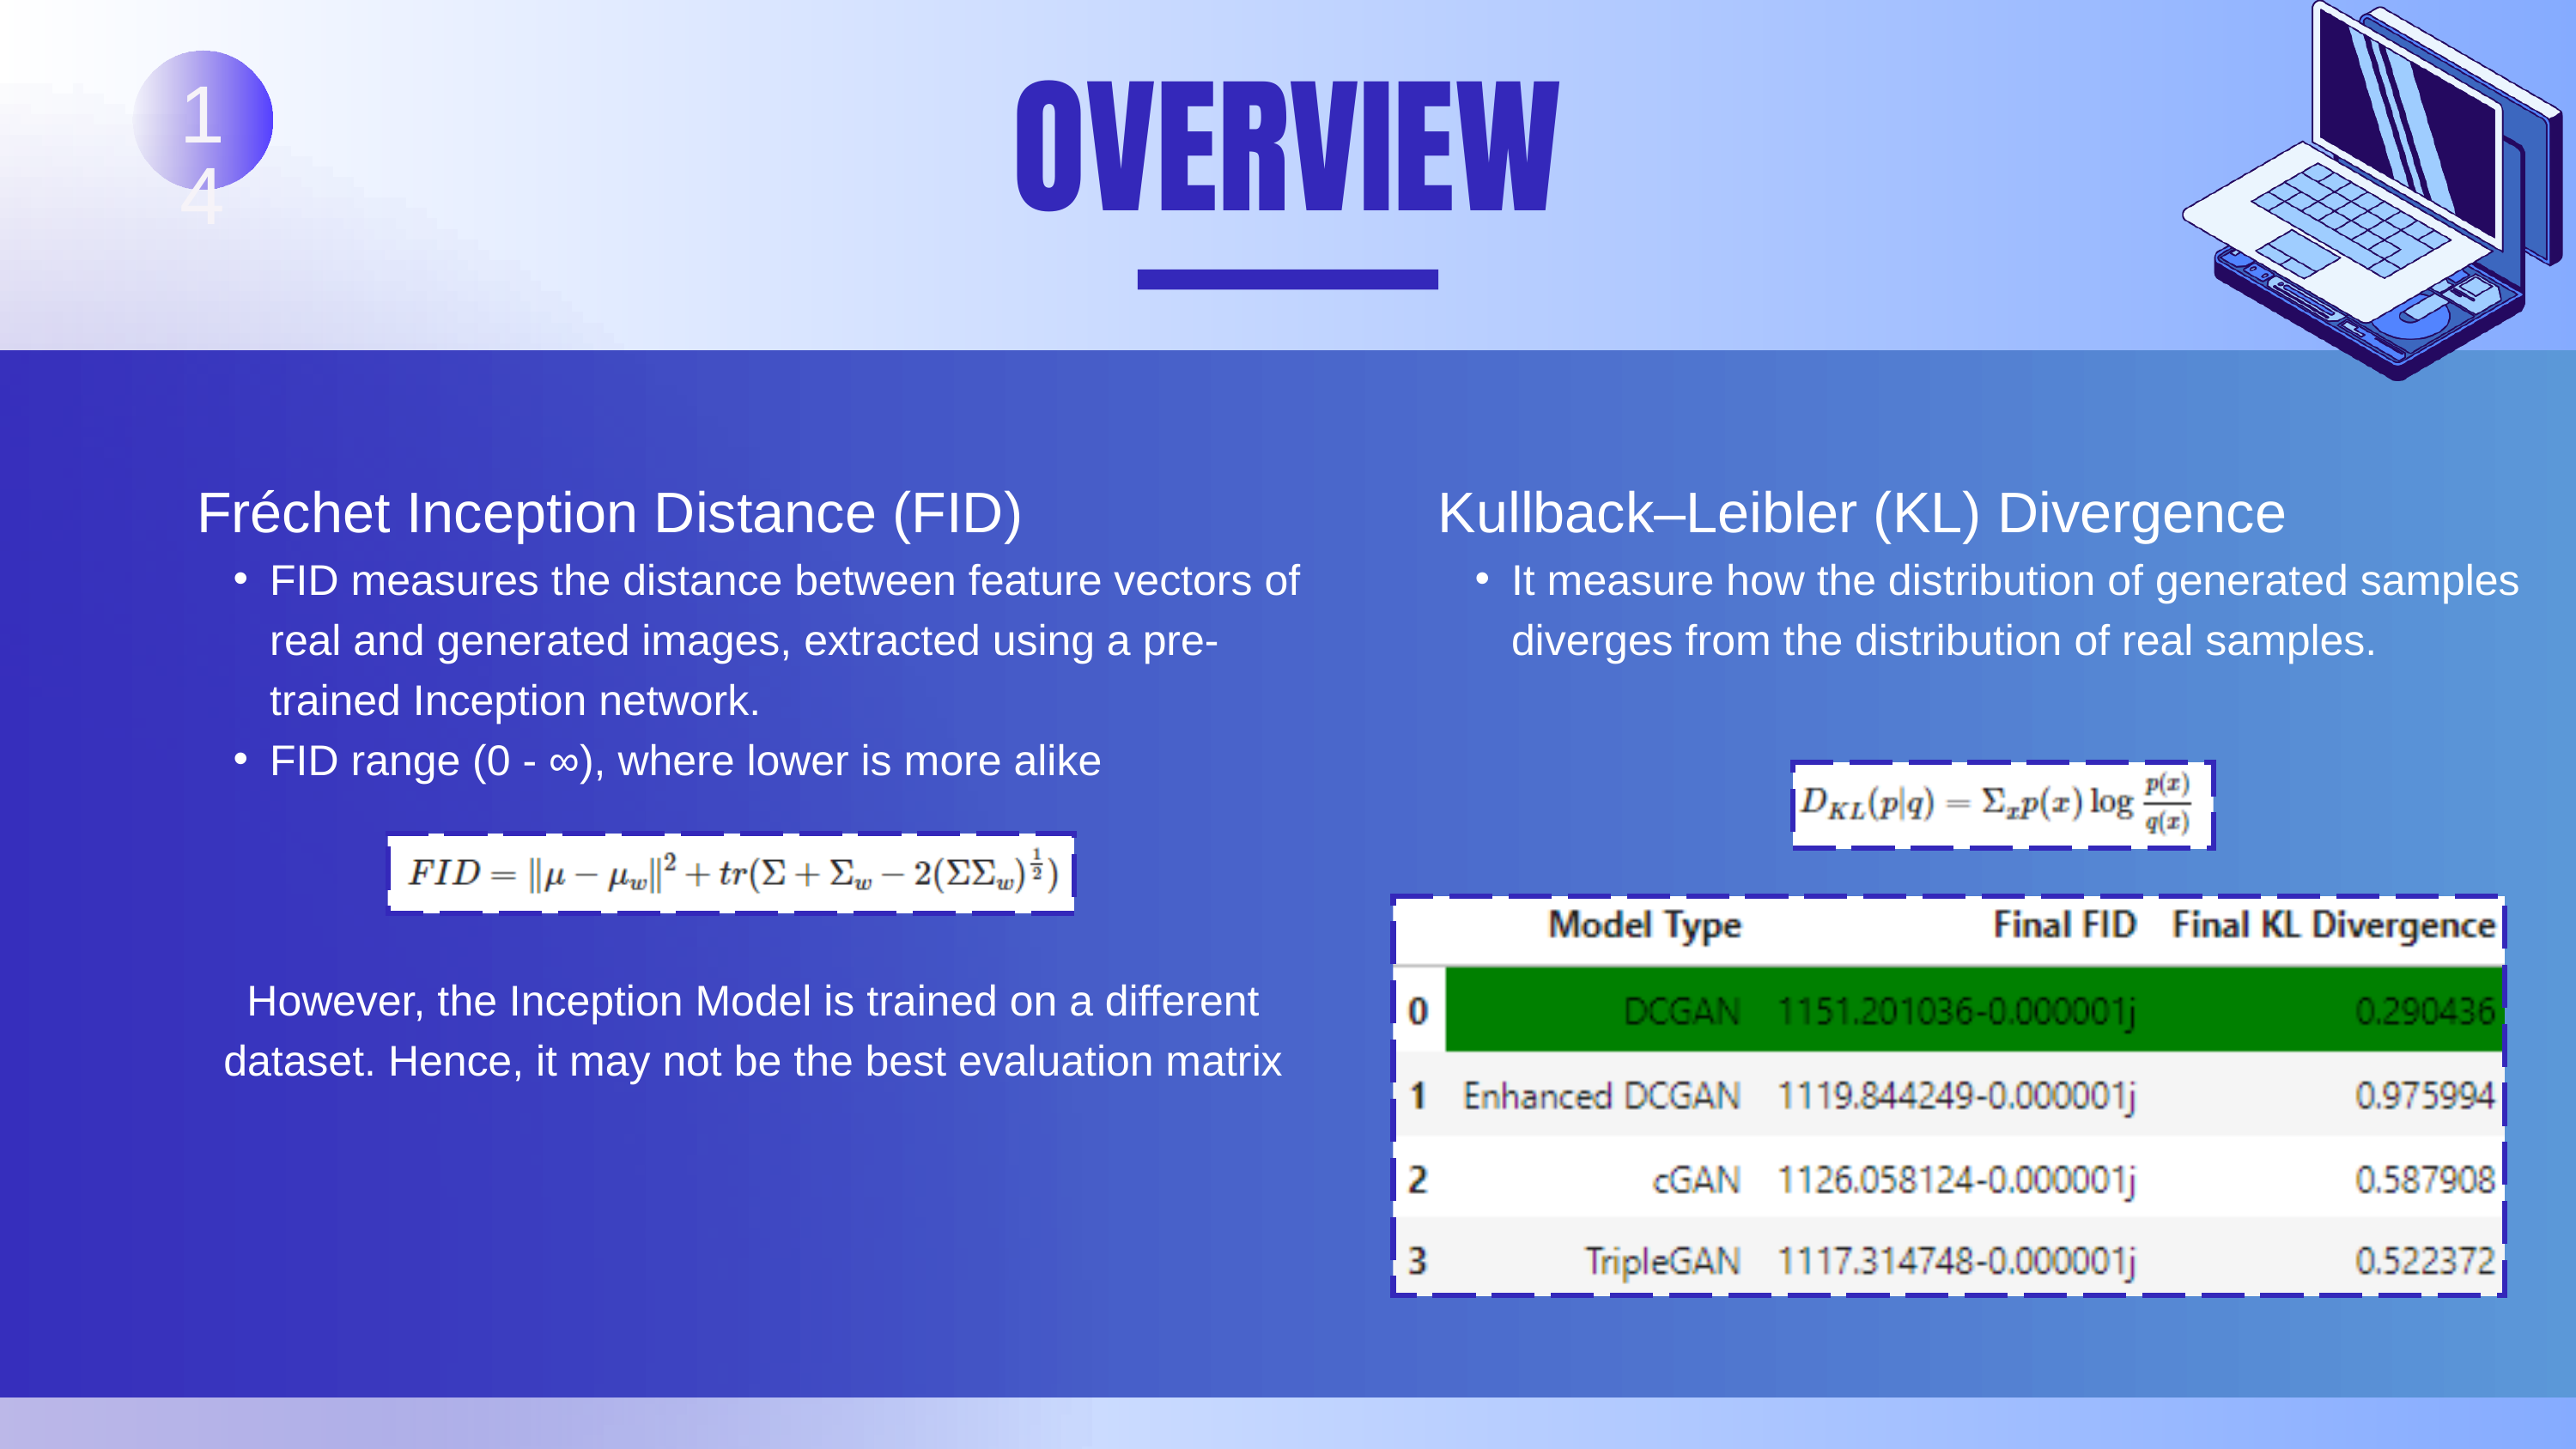

OVERVIEW

14

Fréchet Inception Distance (FID)
FID measures the distance between feature vectors of real and generated images, extracted using a pre-trained Inception network.
FID range (0 - ∞), where lower is more alike

However, the Inception Model is trained on a different dataset. Hence, it may not be the best evaluation matrix
Kullback–Leibler (KL) Divergence
It measure how the distribution of generated samples diverges from the distribution of real samples.